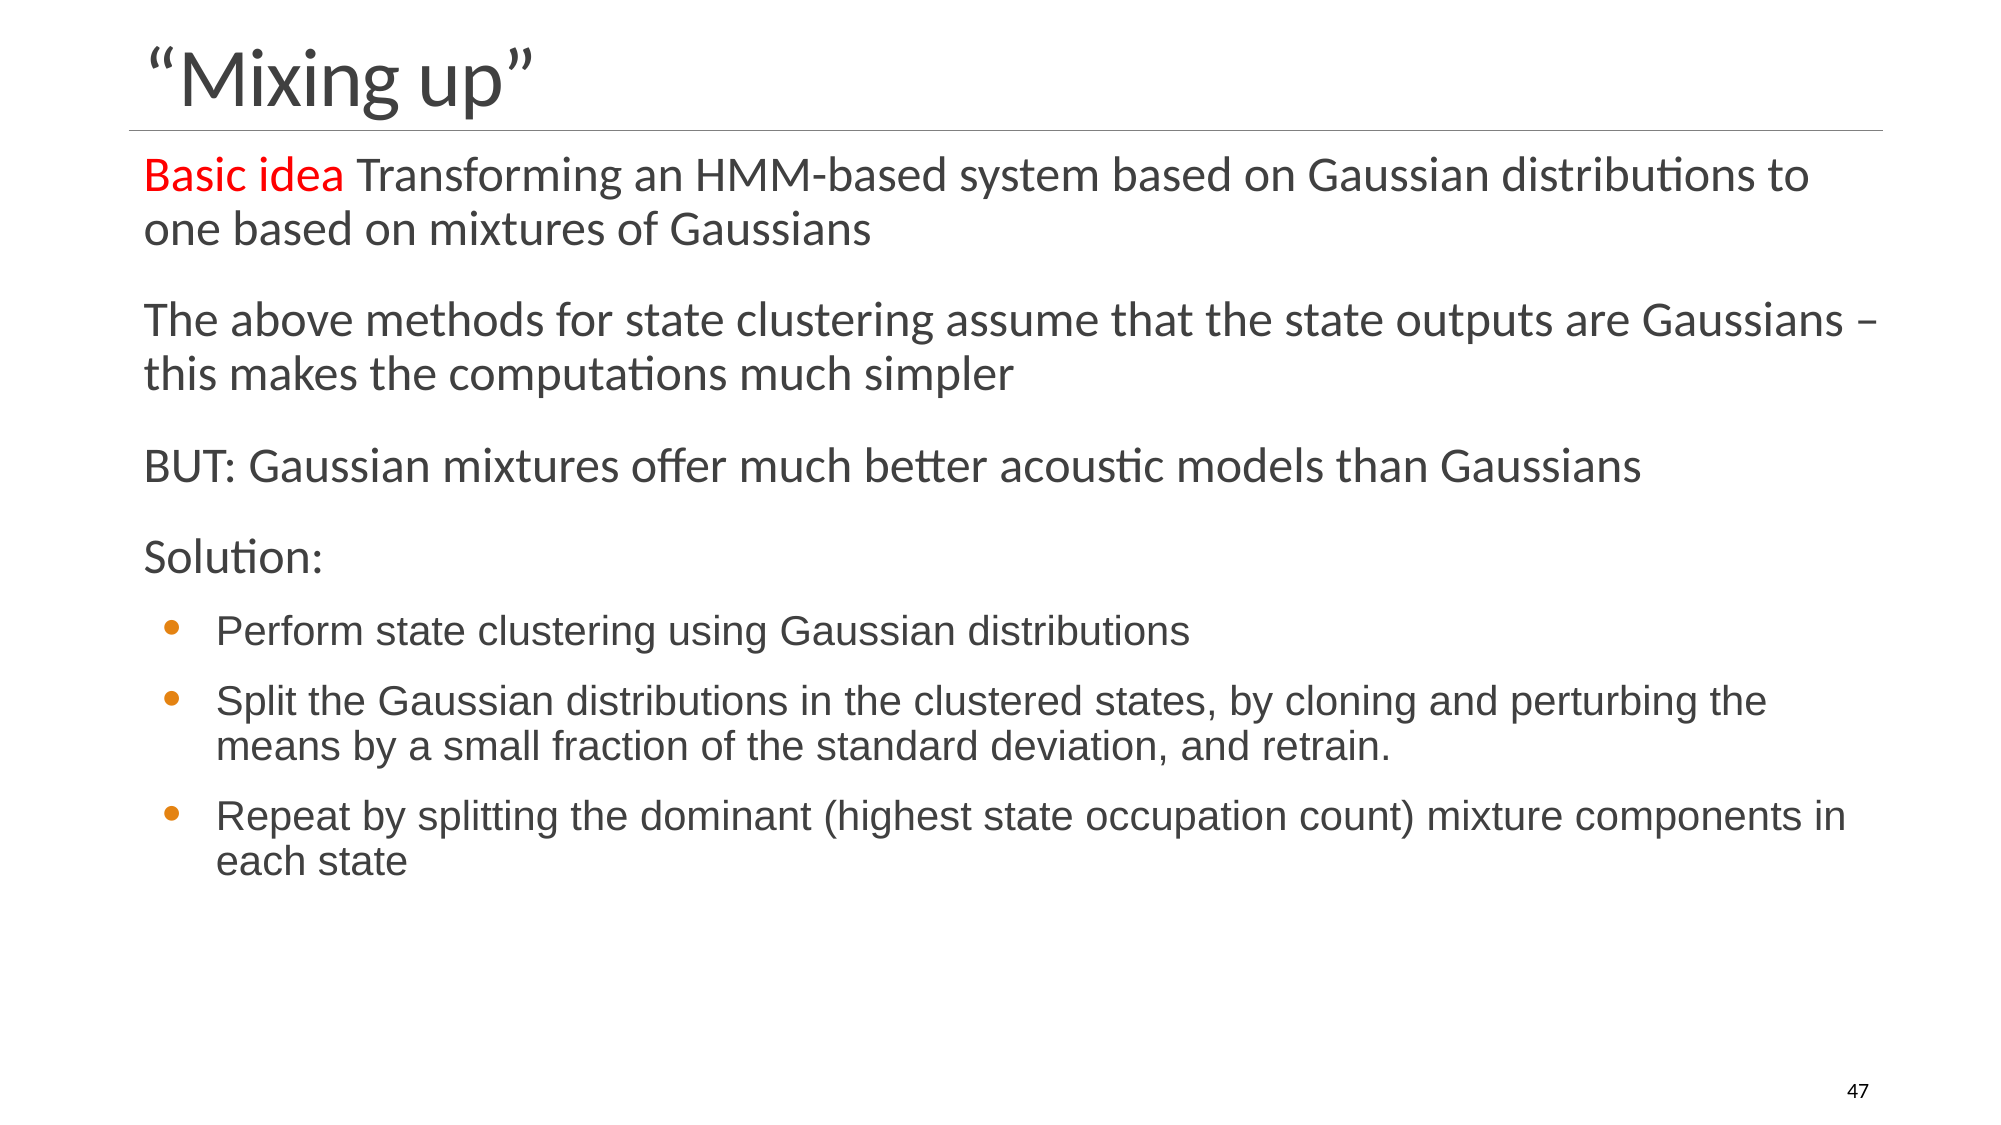

# “Mixing up”
Basic idea Transforming an HMM-based system based on Gaussian distributions to one based on mixtures of Gaussians
The above methods for state clustering assume that the state outputs are Gaussians – this makes the computations much simpler
BUT: Gaussian mixtures offer much better acoustic models than Gaussians
Solution:
Perform state clustering using Gaussian distributions
Split the Gaussian distributions in the clustered states, by cloning and perturbing the means by a small fraction of the standard deviation, and retrain.
Repeat by splitting the dominant (highest state occupation count) mixture components in each state
47